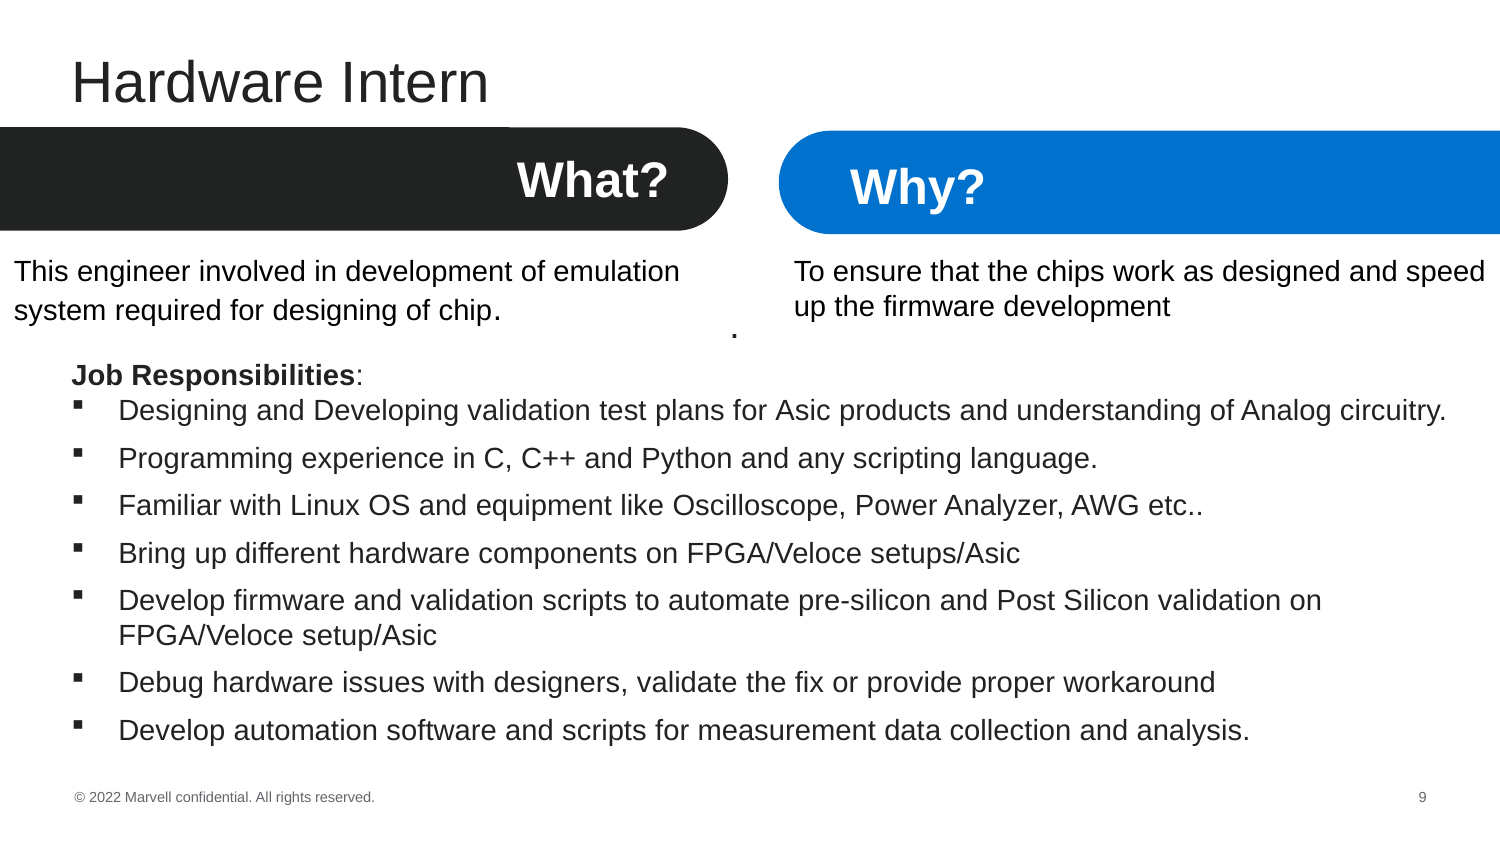

# Hardware Intern
Why?
What?
To ensure that the chips work as designed and speed up the firmware development
This engineer involved in development of emulation system required for designing of chip.
.

Job Responsibilities:
Designing and Developing validation test plans for Asic products and understanding of Analog circuitry.
Programming experience in C, C++ and Python and any scripting language.
Familiar with Linux OS and equipment like Oscilloscope, Power Analyzer, AWG etc..
Bring up different hardware components on FPGA/Veloce setups/Asic
Develop firmware and validation scripts to automate pre-silicon and Post Silicon validation on FPGA/Veloce setup/Asic
Debug hardware issues with designers, validate the fix or provide proper workaround
Develop automation software and scripts for measurement data collection and analysis.